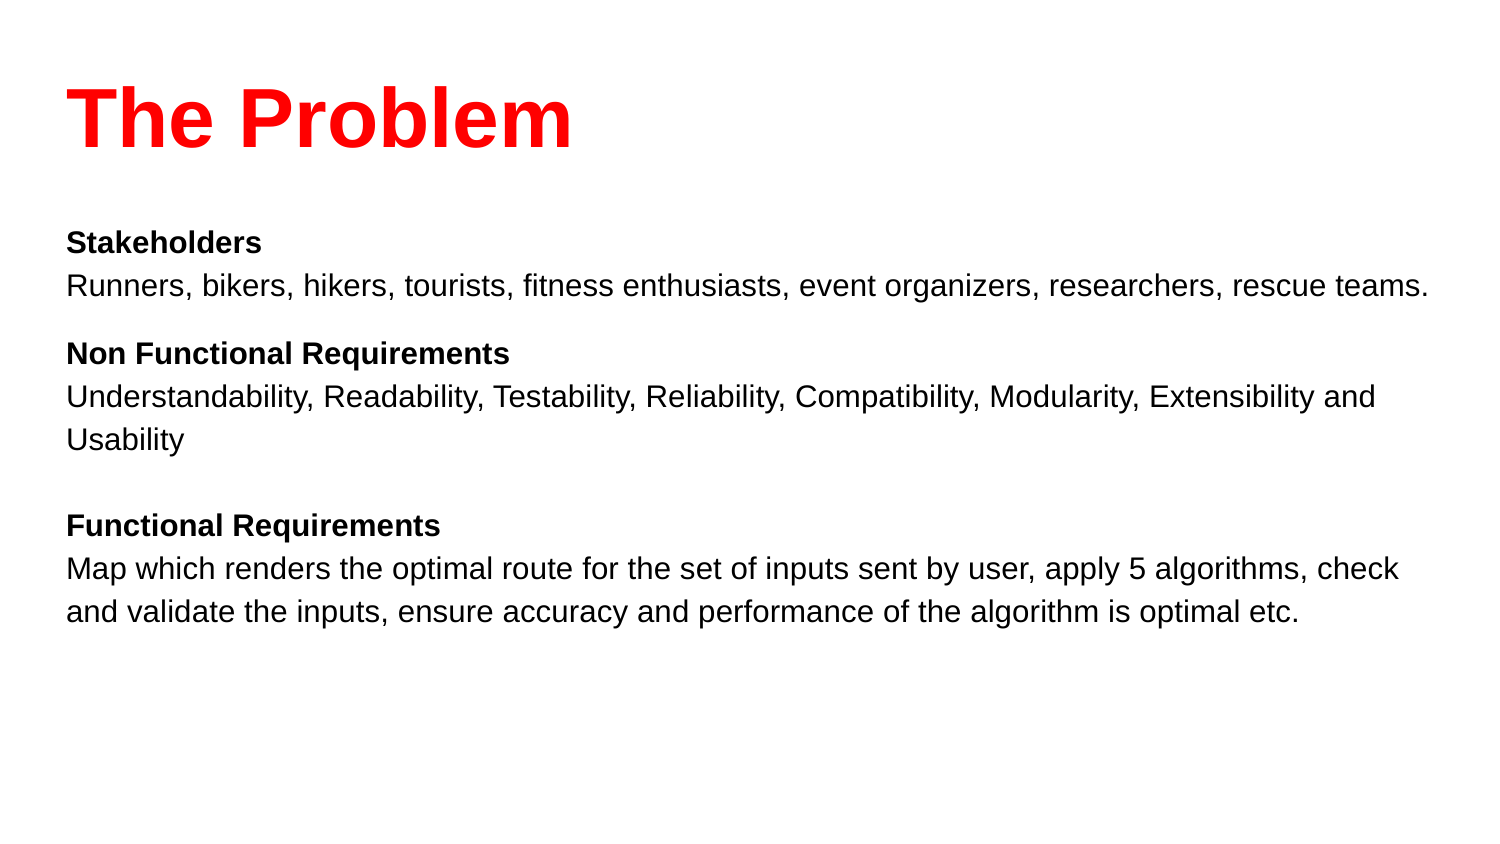

# The Problem
Stakeholders
Runners, bikers, hikers, tourists, fitness enthusiasts, event organizers, researchers, rescue teams.
Non Functional Requirements
Understandability, Readability, Testability, Reliability, Compatibility, Modularity, Extensibility and Usability

Functional Requirements
Map which renders the optimal route for the set of inputs sent by user, apply 5 algorithms, check and validate the inputs, ensure accuracy and performance of the algorithm is optimal etc.